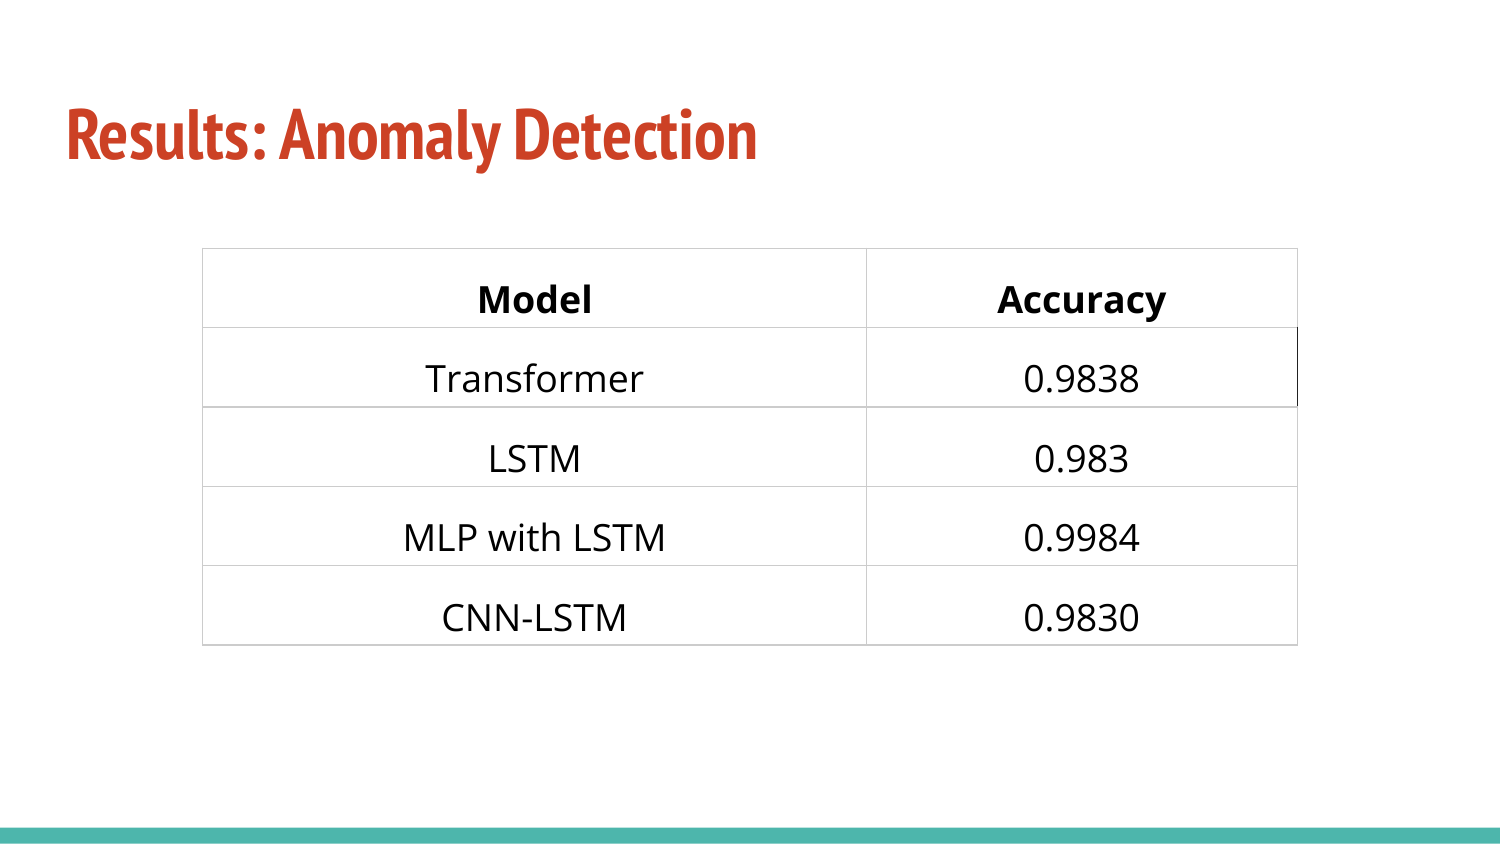

# Results: Anomaly Detection

| Model | Accuracy |
| --- | --- |
| Transformer | 0.9838 |
| LSTM | 0.983 |
| MLP with LSTM | 0.9984 |
| CNN-LSTM | 0.9830 |